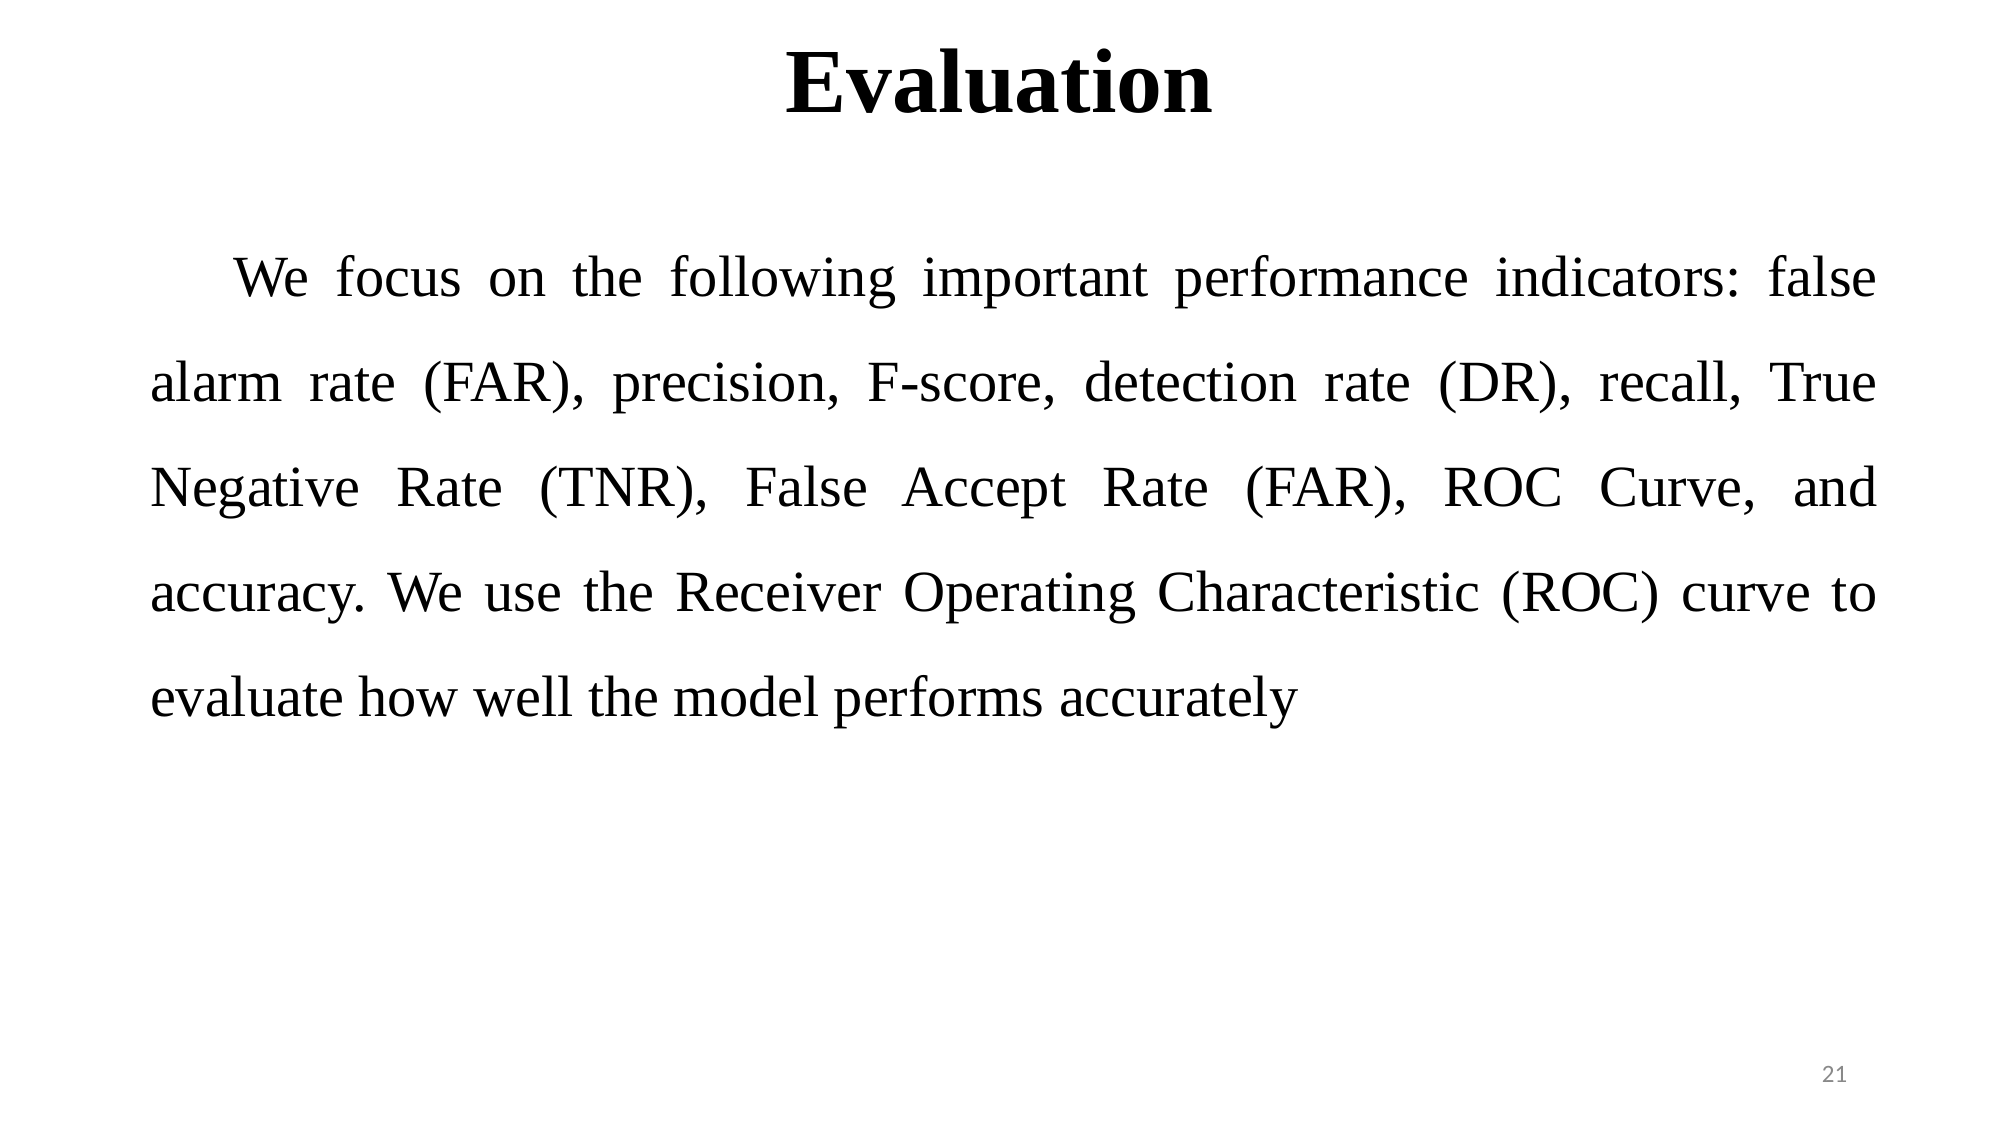

# Evaluation
    We focus on the following important performance indicators: false alarm rate (FAR), precision, F-score, detection rate (DR), recall, True Negative Rate (TNR), False Accept Rate (FAR), ROC Curve, and accuracy. We use the Receiver Operating Characteristic (ROC) curve to evaluate how well the model performs accurately
21